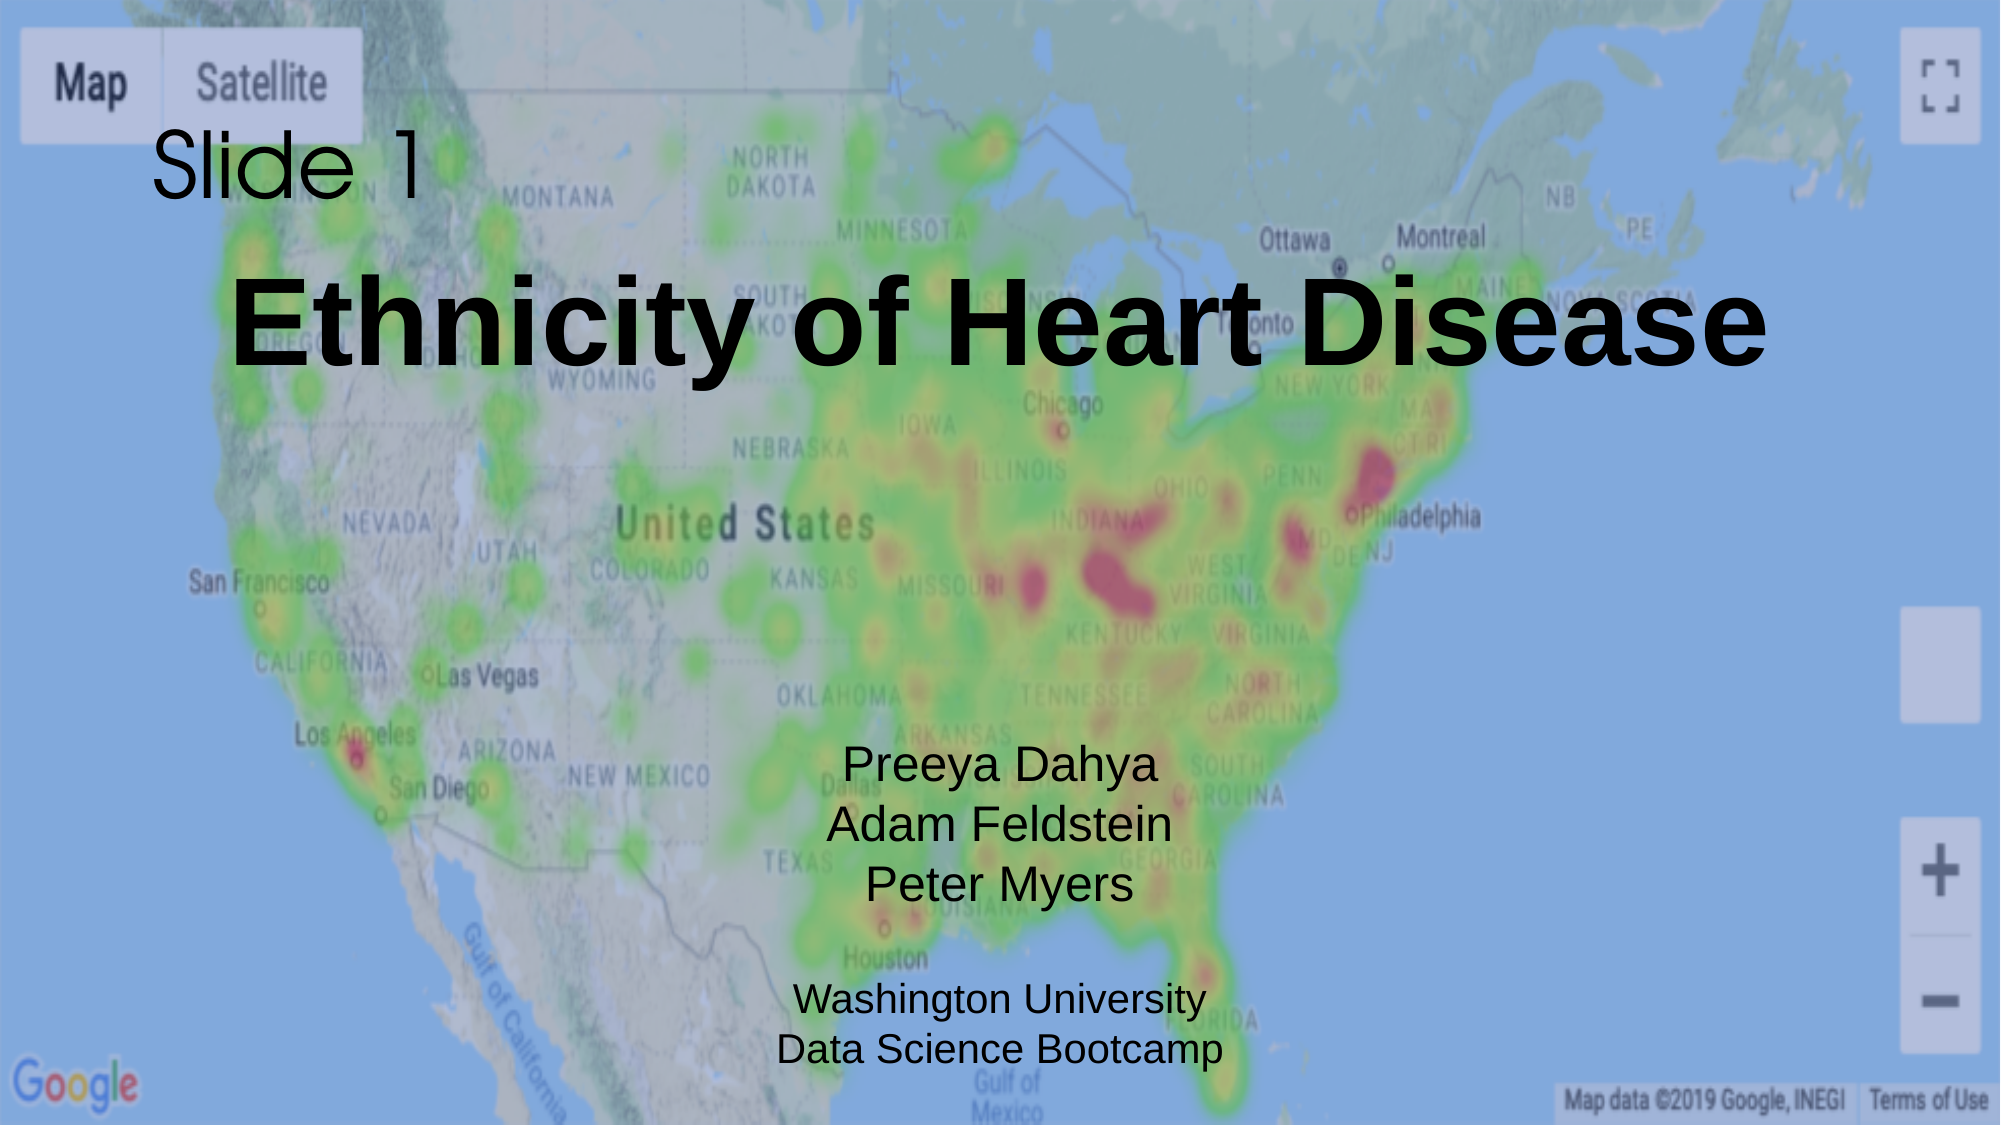

# Slide 1
Ethnicity of Heart Disease

Preeya Dahya
Adam Feldstein
Peter Myers

Washington University
Data Science Bootcamp